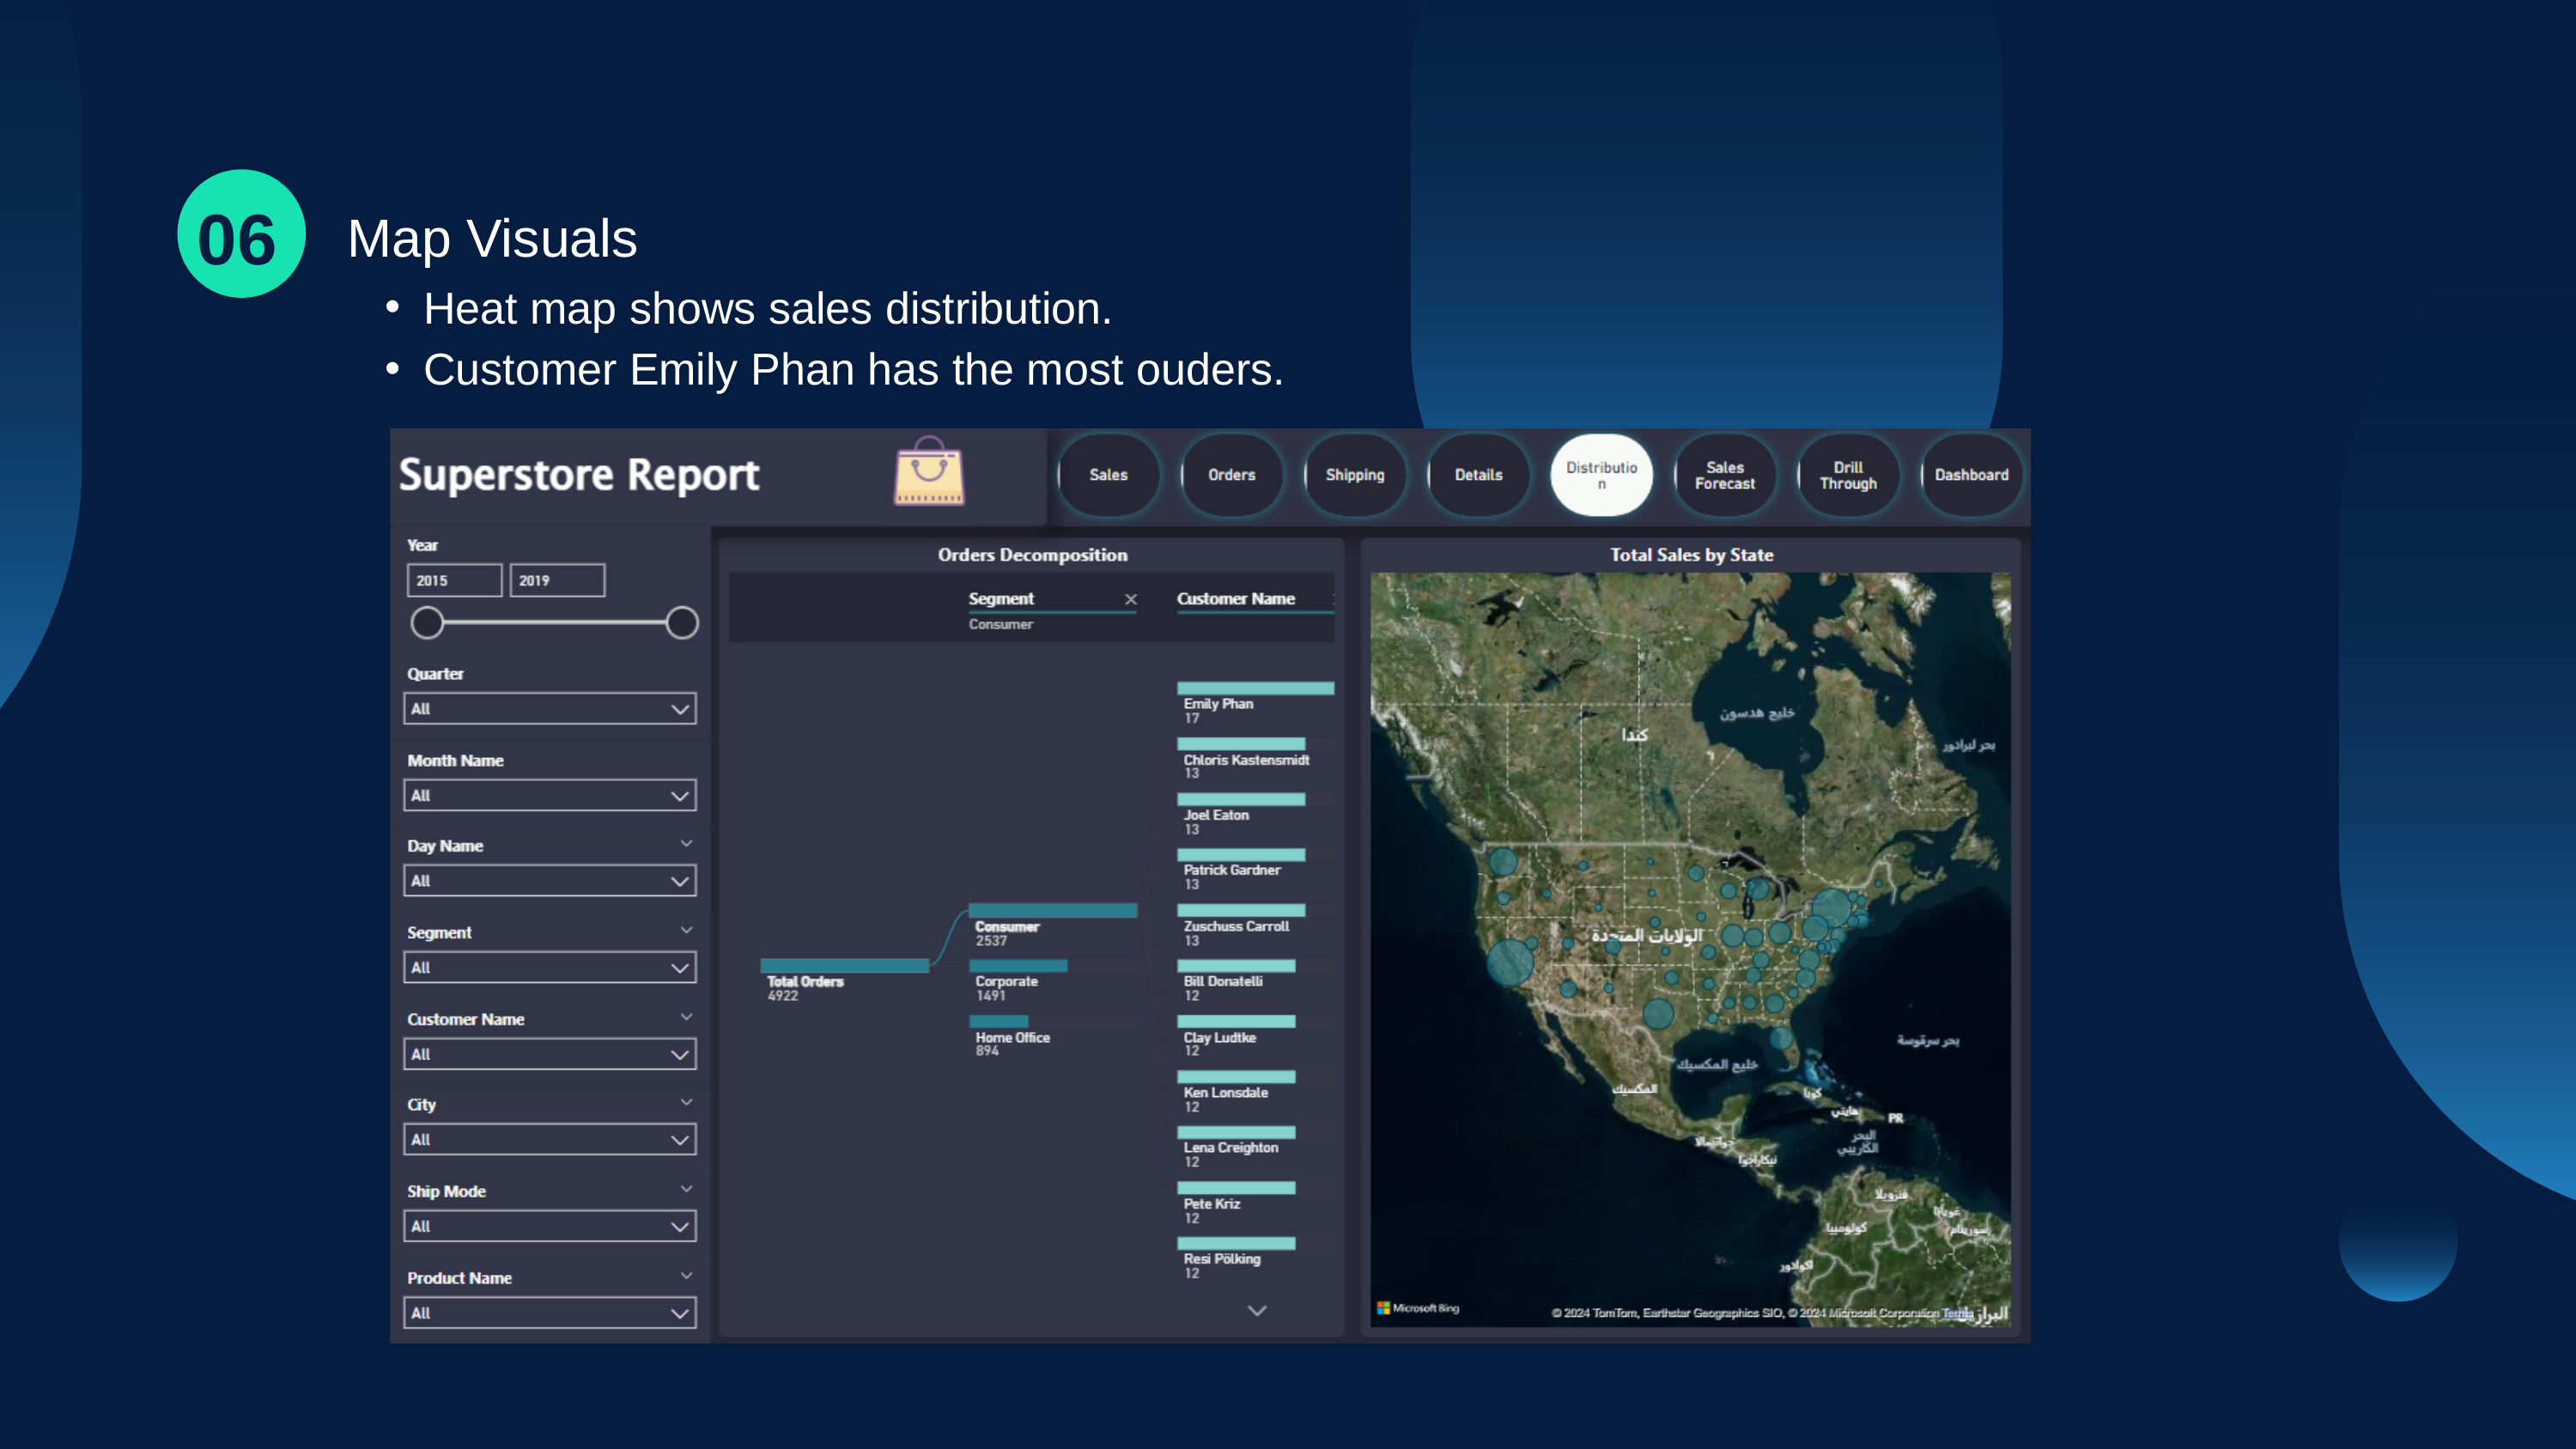

06
Map Visuals
Heat map shows sales distribution.
Customer Emily Phan has the most ouders.